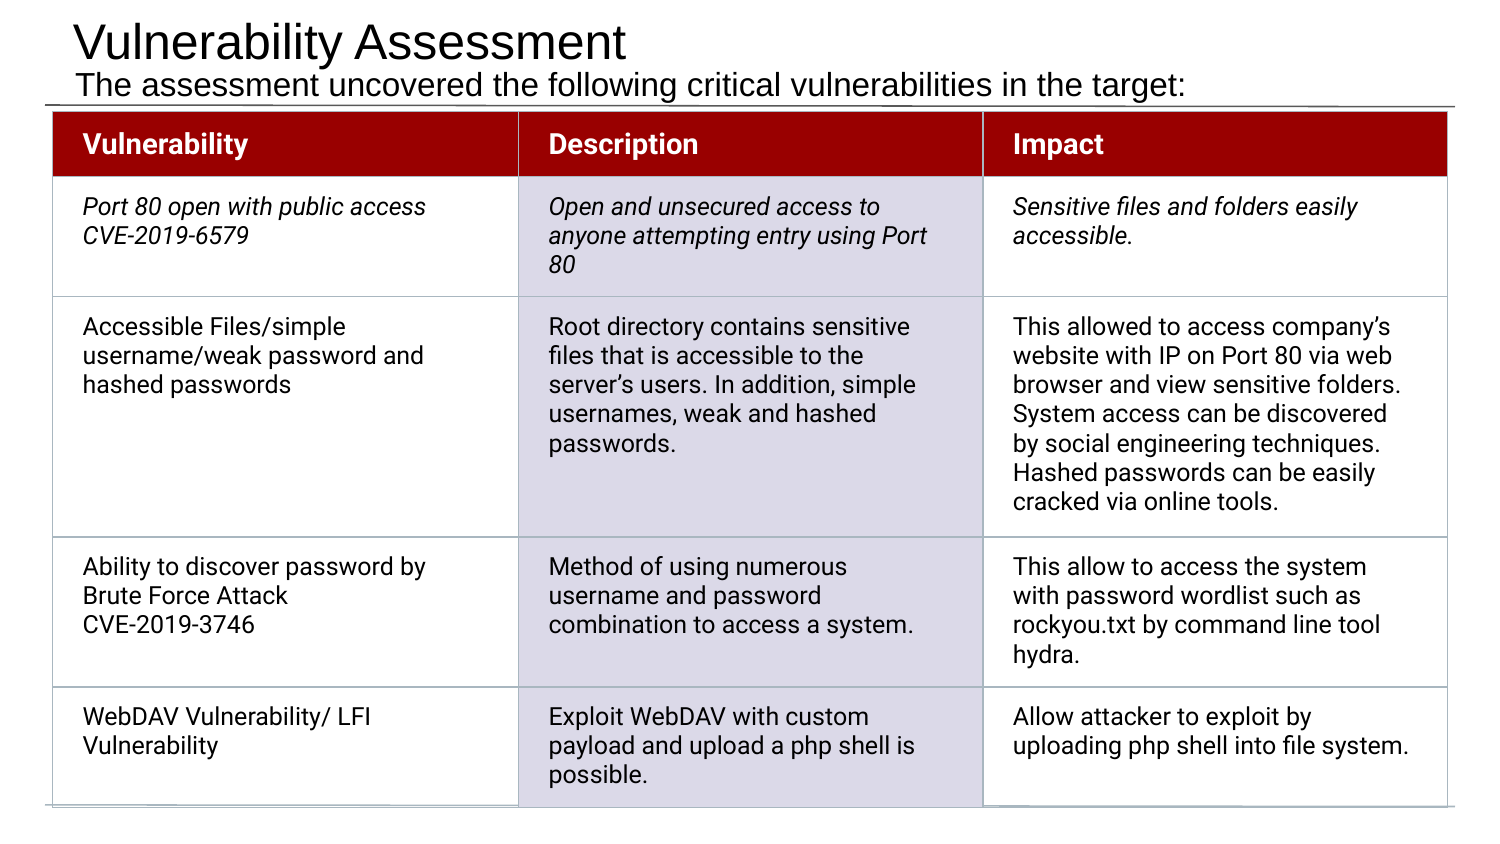

# Vulnerability Assessment
The assessment uncovered the following critical vulnerabilities in the target:
| Vulnerability | Description | Impact |
| --- | --- | --- |
| Port 80 open with public access CVE-2019-6579 | Open and unsecured access to anyone attempting entry using Port 80 | Sensitive files and folders easily accessible. |
| Accessible Files/simple username/weak password and hashed passwords | Root directory contains sensitive files that is accessible to the server’s users. In addition, simple usernames, weak and hashed passwords. | This allowed to access company’s website with IP on Port 80 via web browser and view sensitive folders. System access can be discovered by social engineering techniques. Hashed passwords can be easily cracked via online tools. |
| Ability to discover password by Brute Force Attack CVE-2019-3746 | Method of using numerous username and password combination to access a system. | This allow to access the system with password wordlist such as rockyou.txt by command line tool hydra. |
| WebDAV Vulnerability/ LFI Vulnerability | Exploit WebDAV with custom payload and upload a php shell is possible. | Allow attacker to exploit by uploading php shell into file system. |